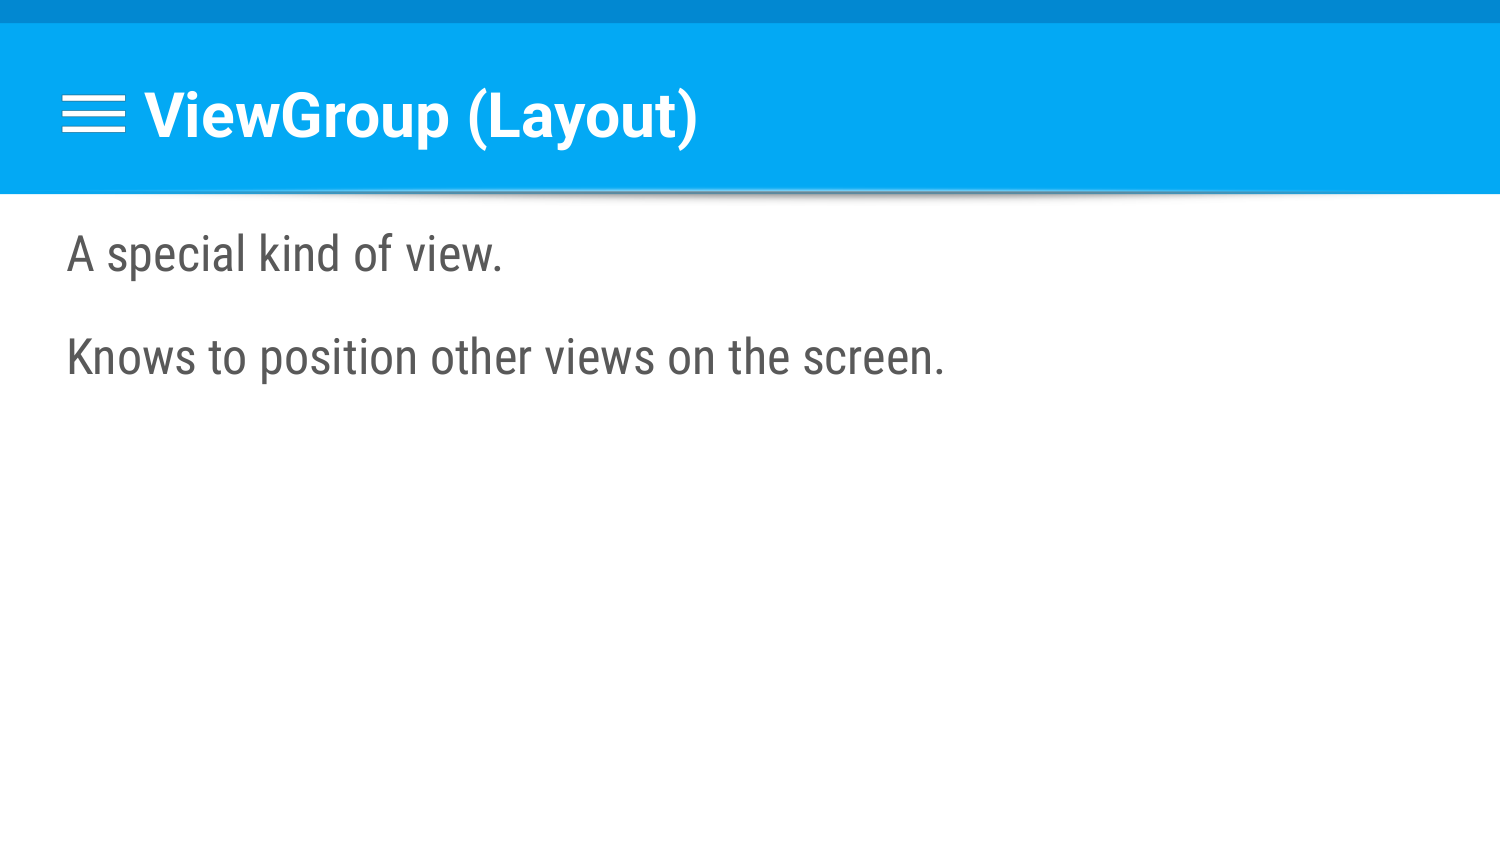

# ViewGroup (Layout)
A special kind of view.
Knows to position other views on the screen.